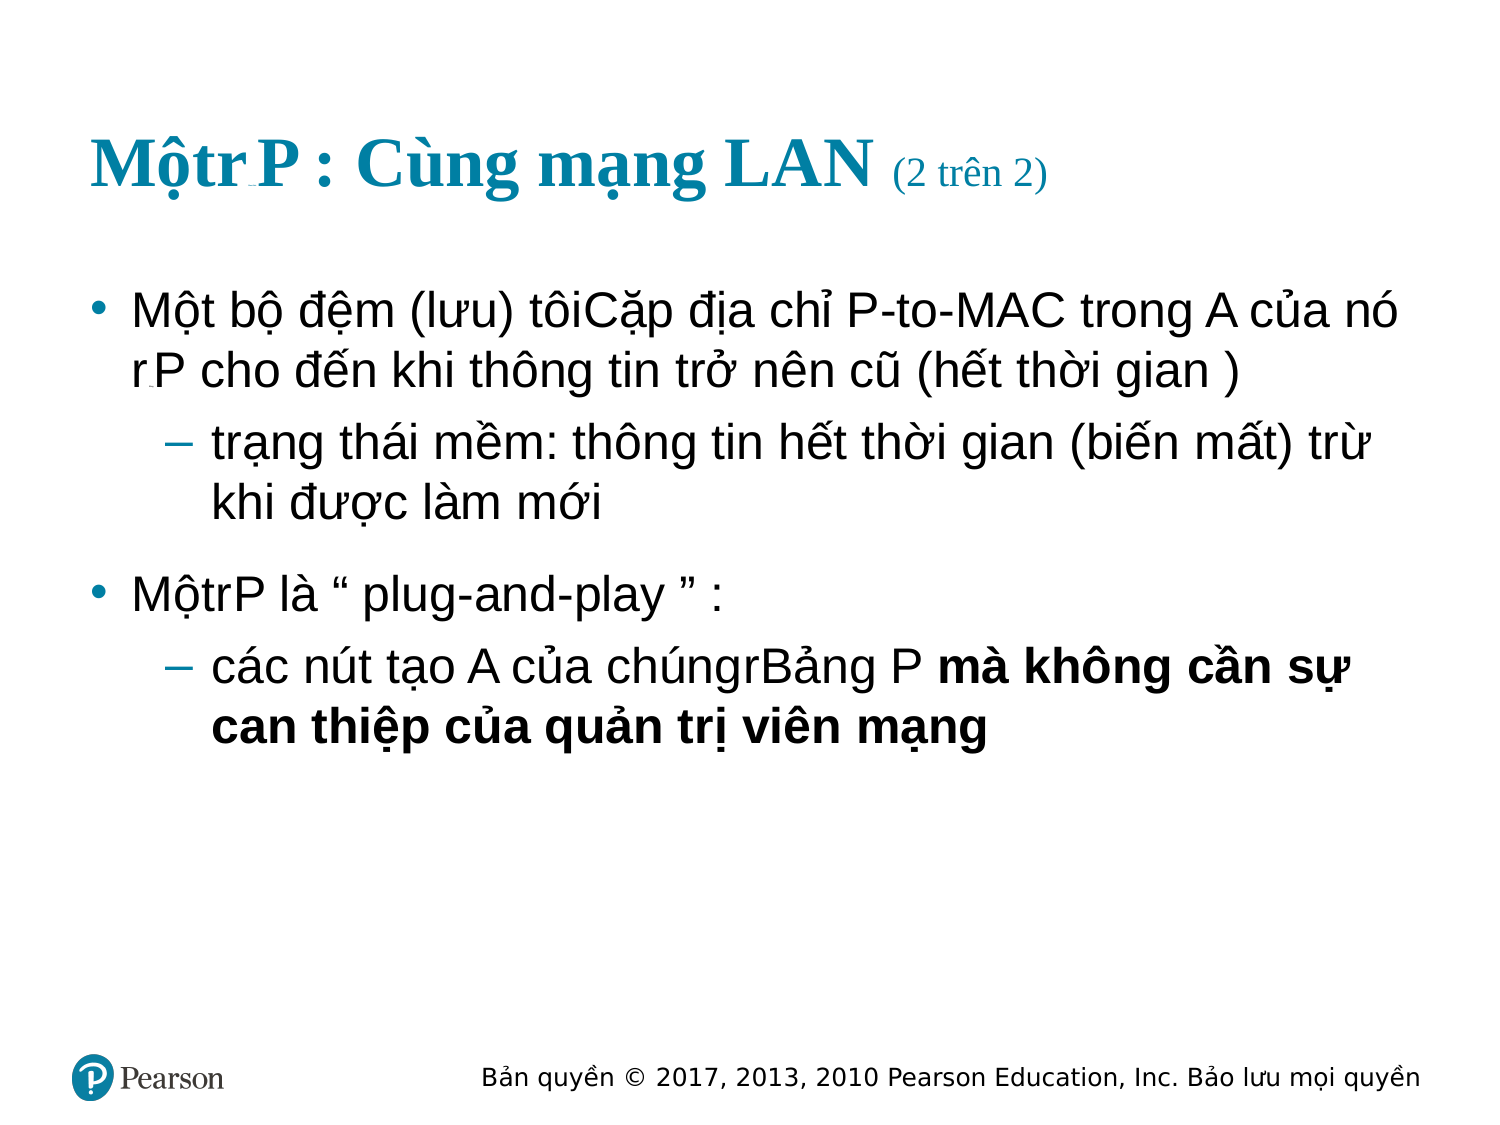

# Một r Giao thức P : Cùng mạng LAN (2 trên 2)
Một bộ đệm (lưu) tôi Cặp địa chỉ P-to-MAC trong A của nó r Bảng P cho đến khi thông tin trở nên cũ (hết thời gian )
trạng thái mềm: thông tin hết thời gian (biến mất) trừ khi được làm mới
Một r P là “ plug-and-play ” :
các nút tạo A của chúng r Bảng P mà không cần sự can thiệp của quản trị viên mạng